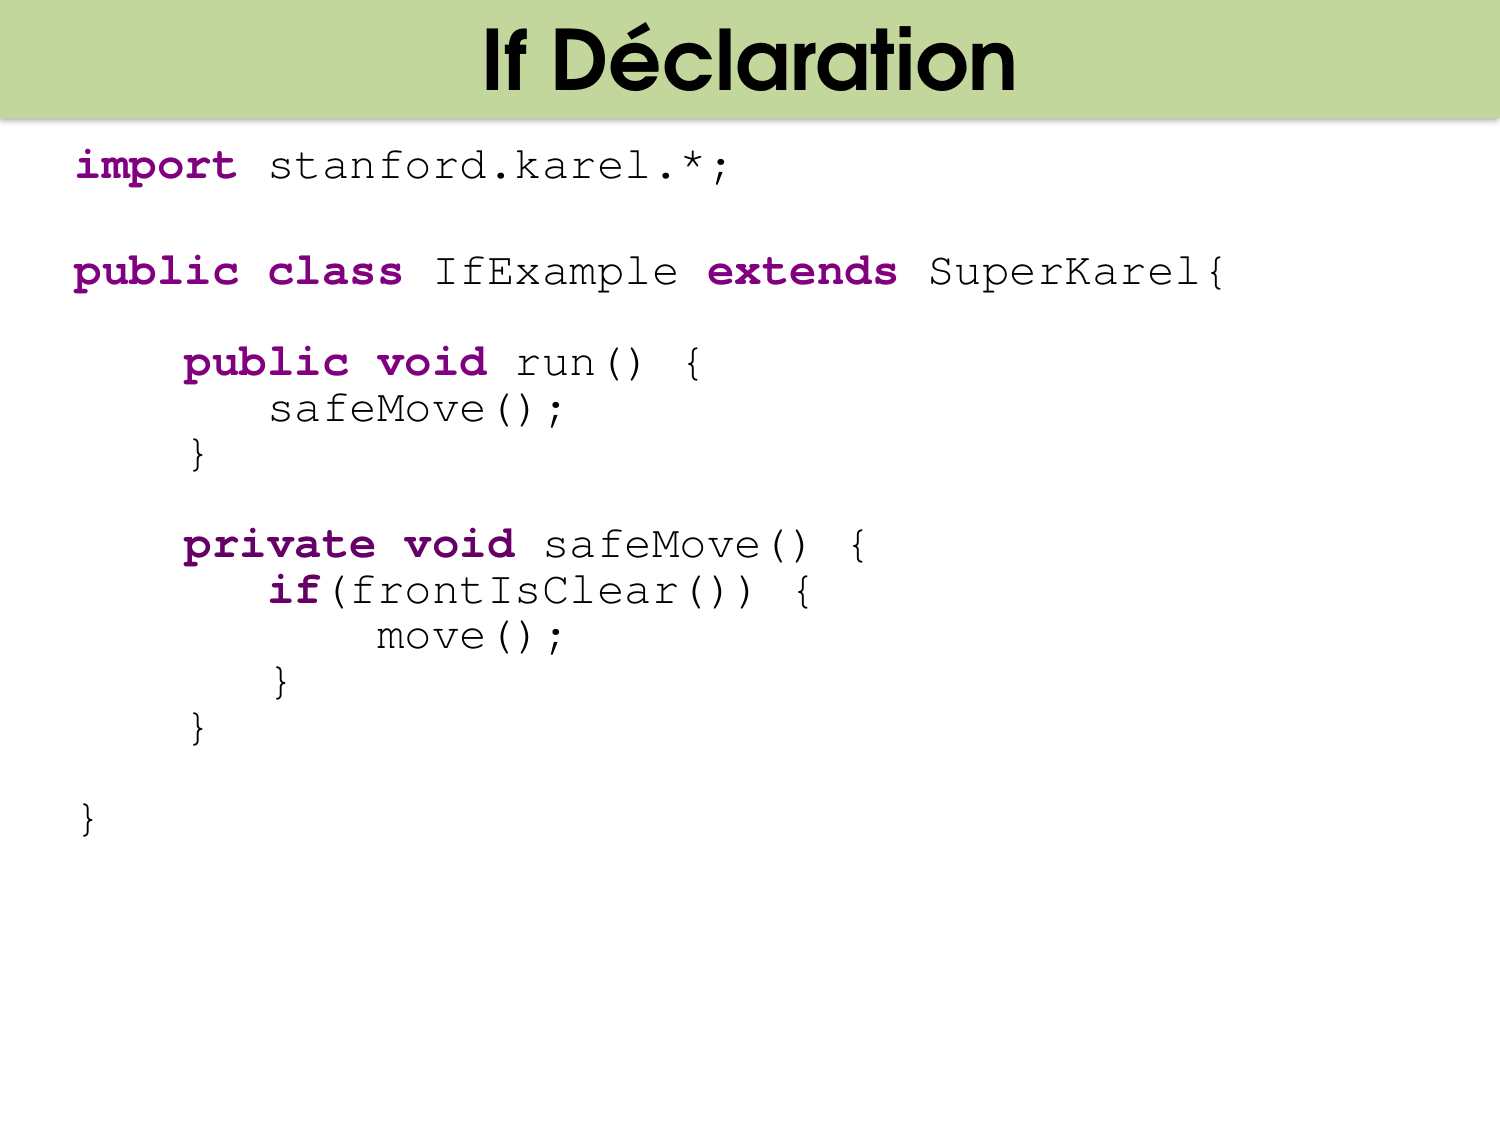

If Déclaration
import stanford.karel.*;

public class IfExample extends SuperKarel{

    public void run() {
       safeMove();
    }

    private void safeMove() {
       if(frontIsClear()) {
           move();
       }
    }

}